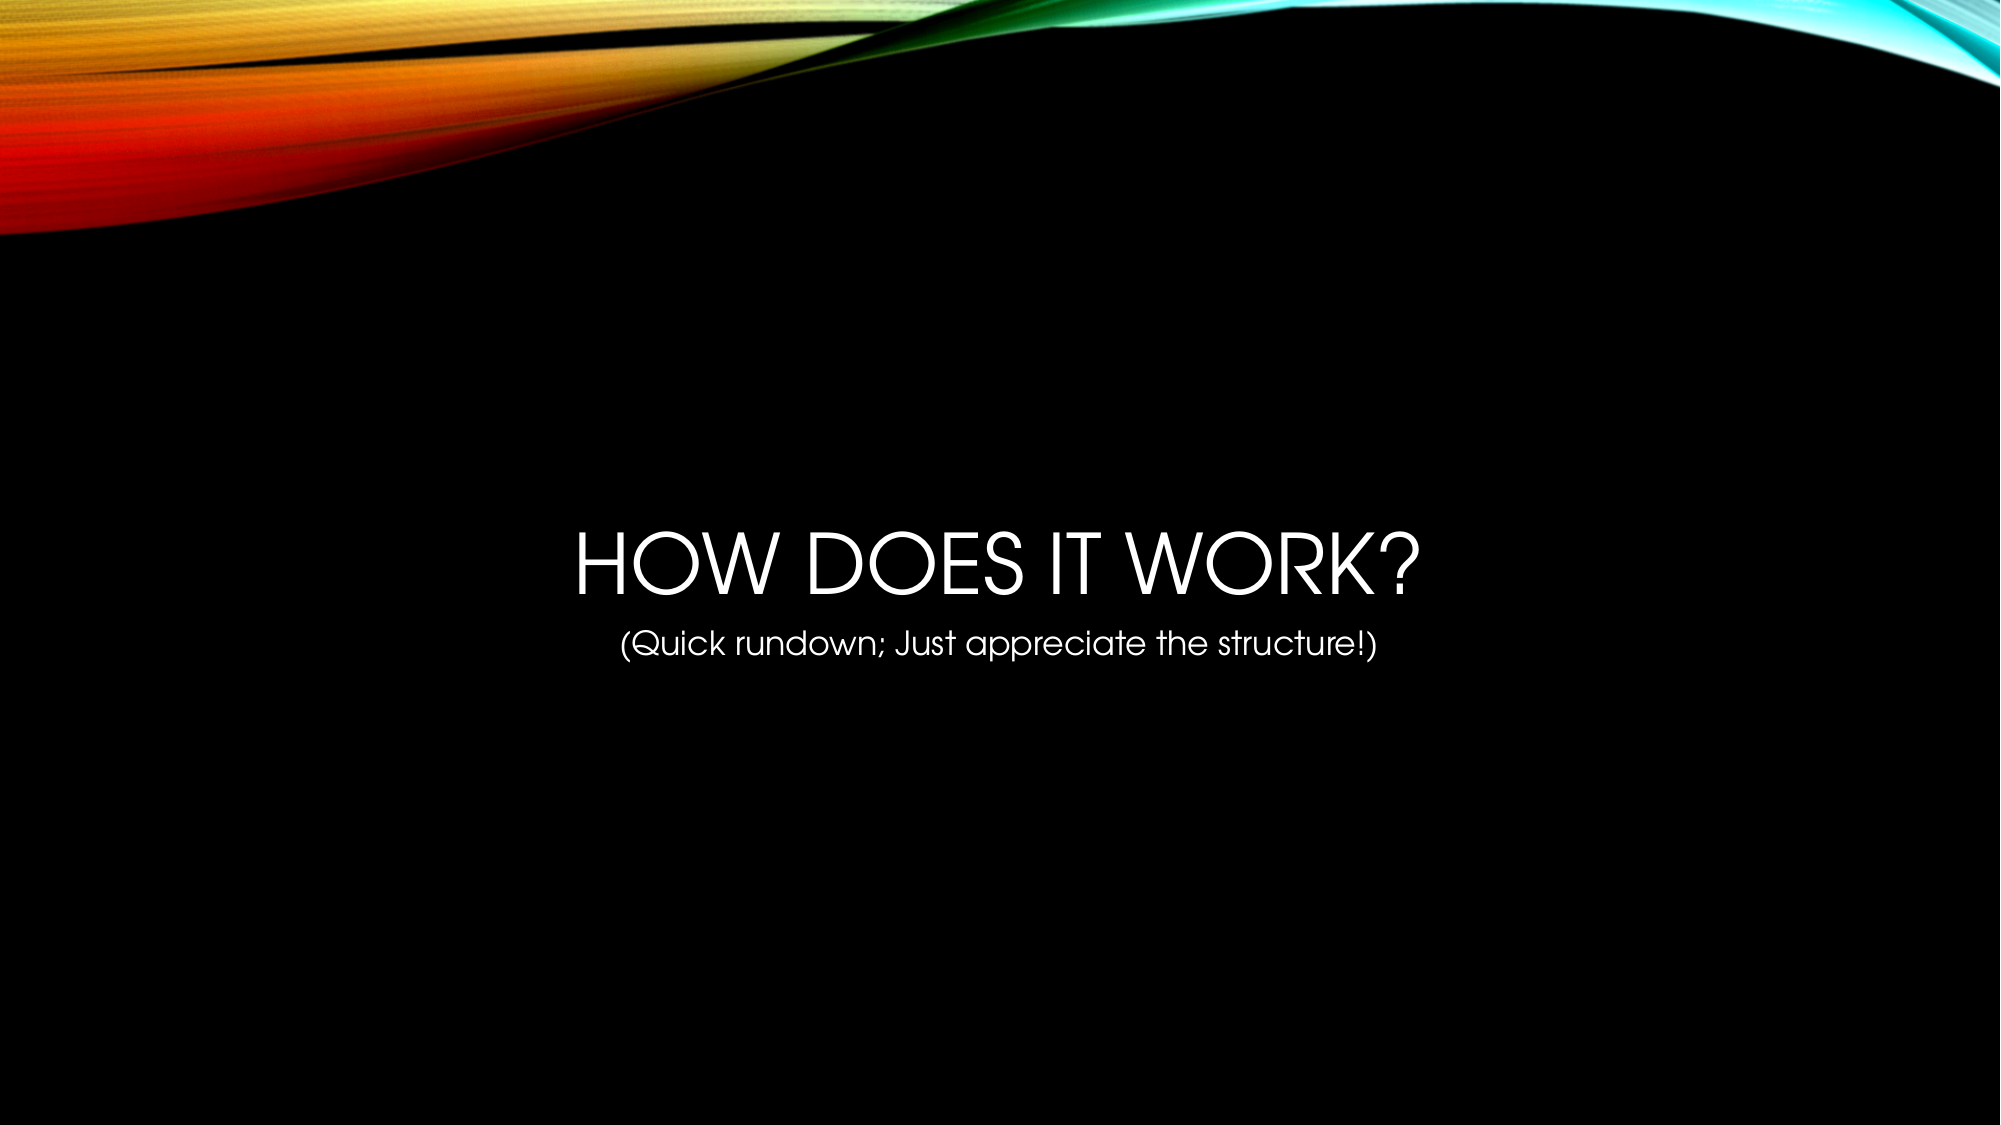

# How does it work?
(Quick rundown; Just appreciate the structure!)